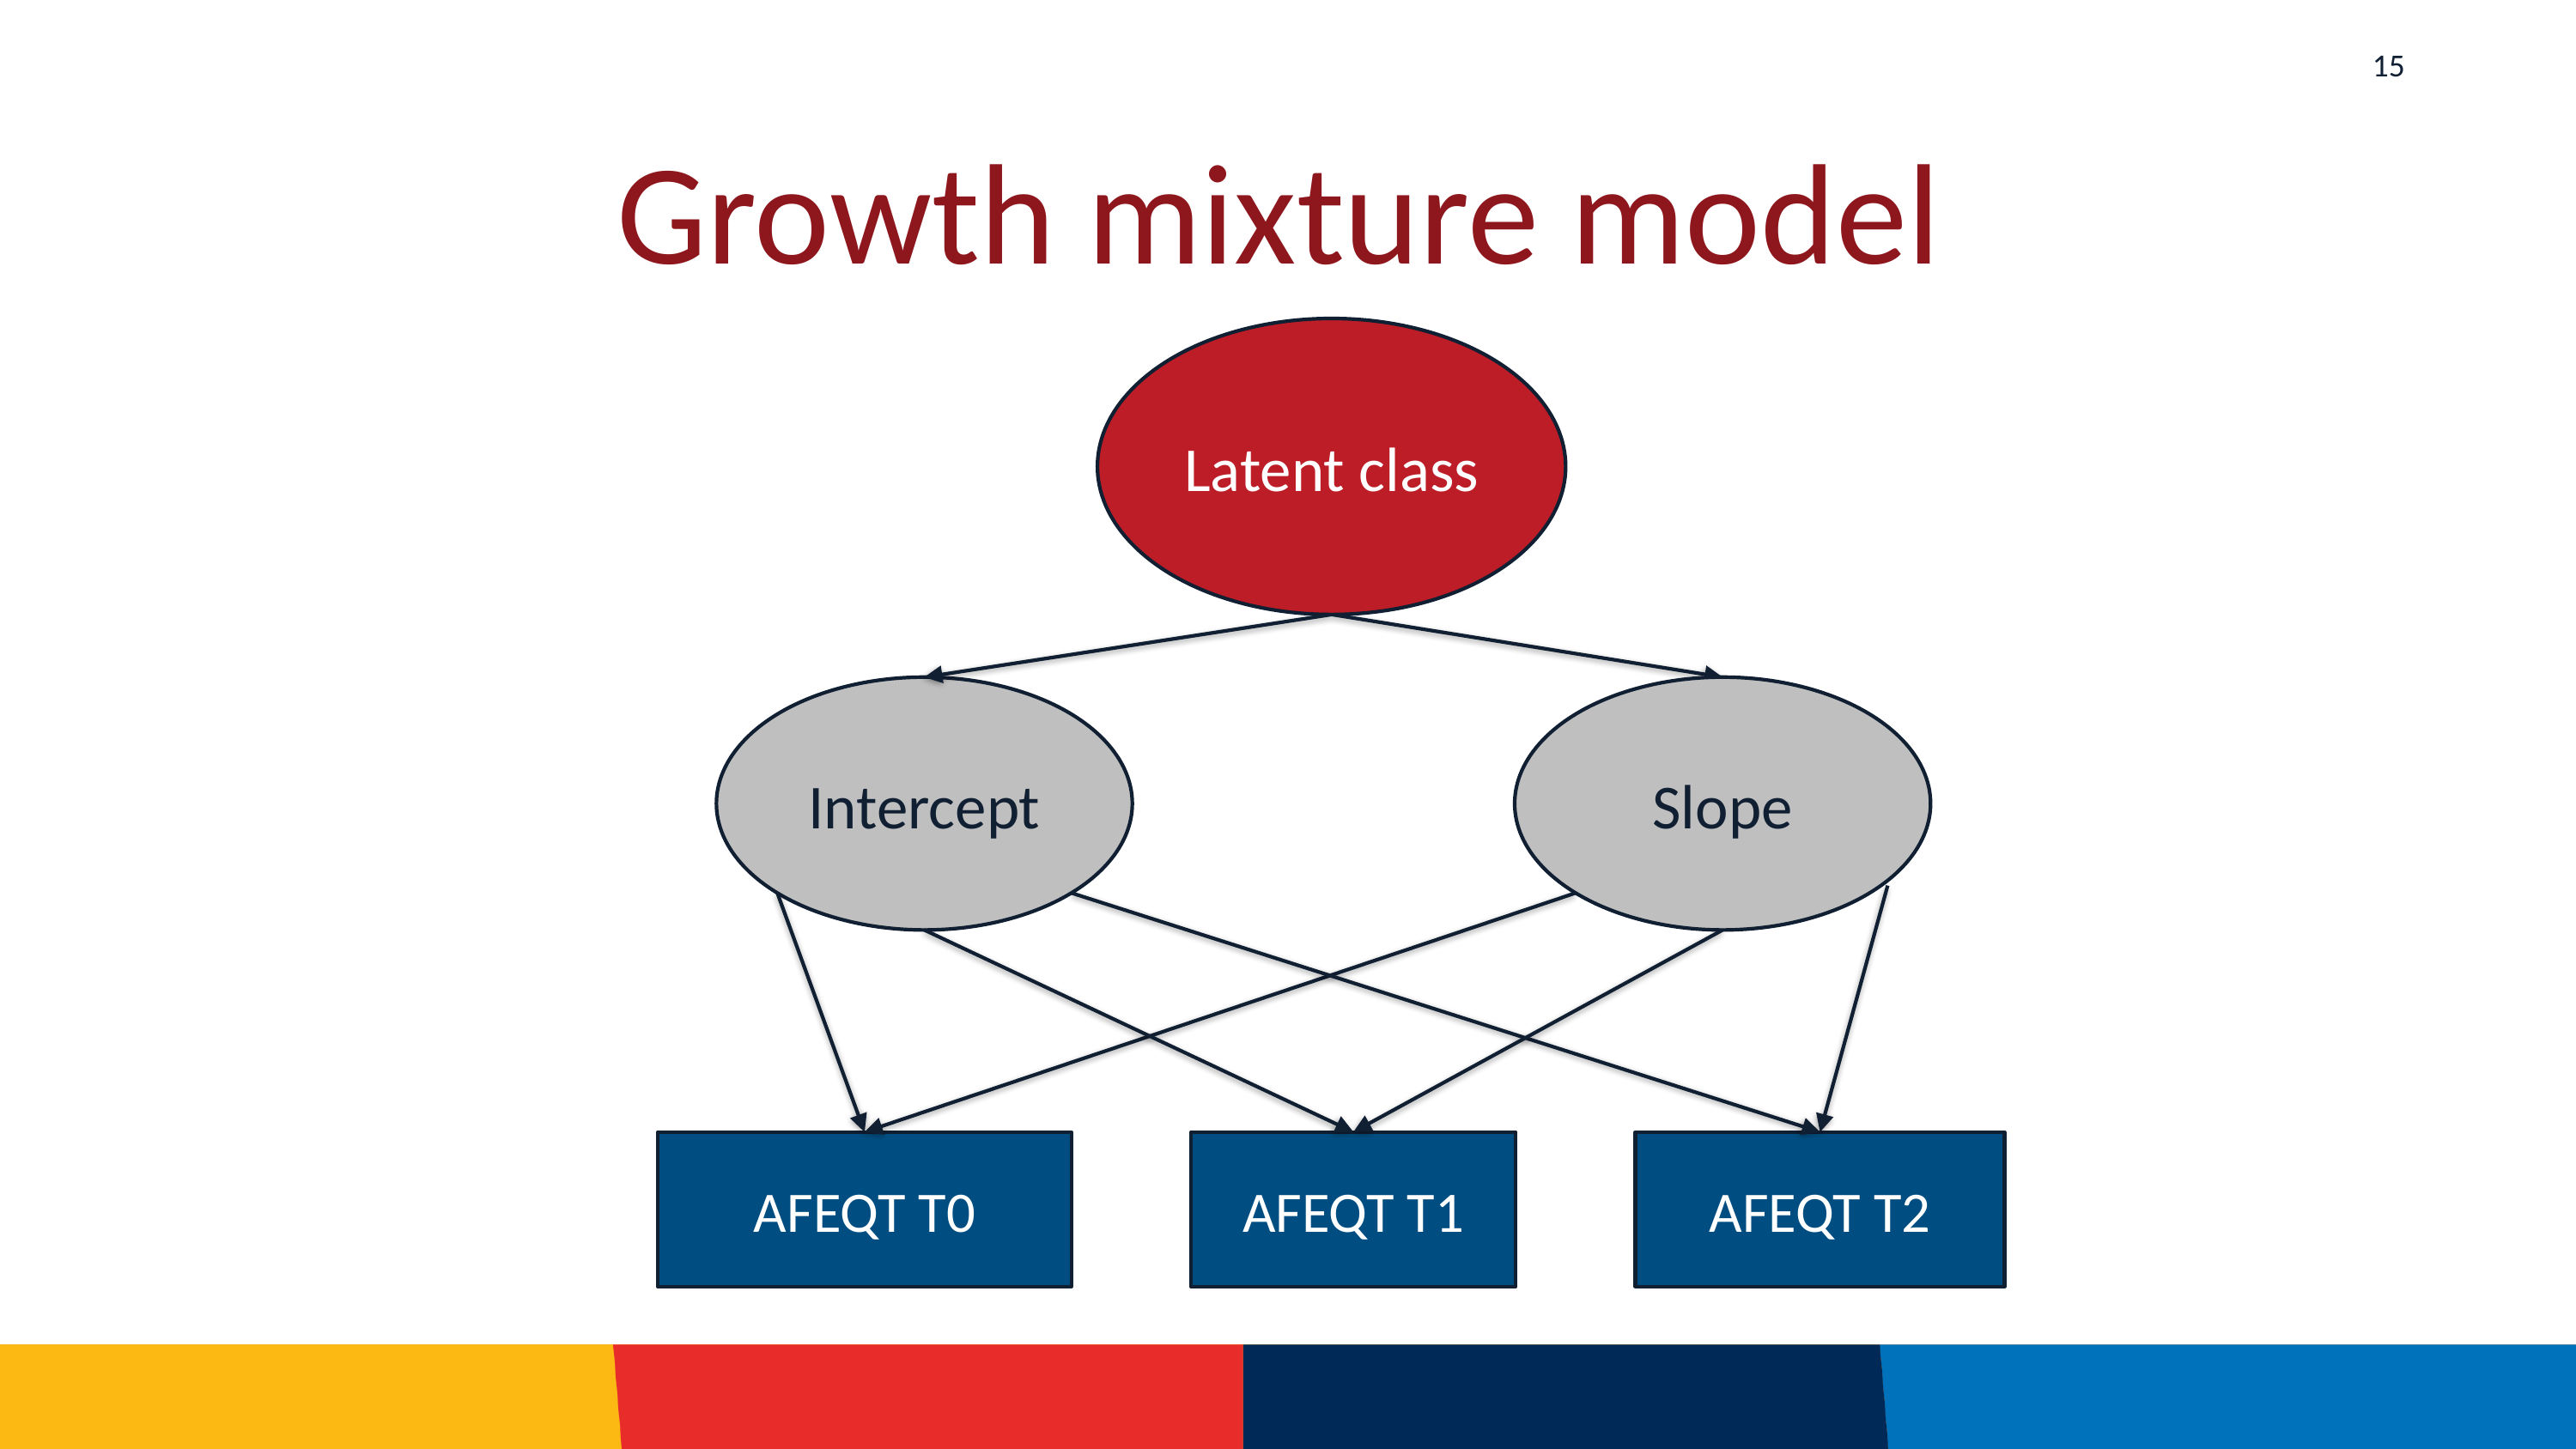

15
# Growth mixture model
Latent class
Intercept
Slope
AFEQT T0
AFEQT T1
AFEQT T2